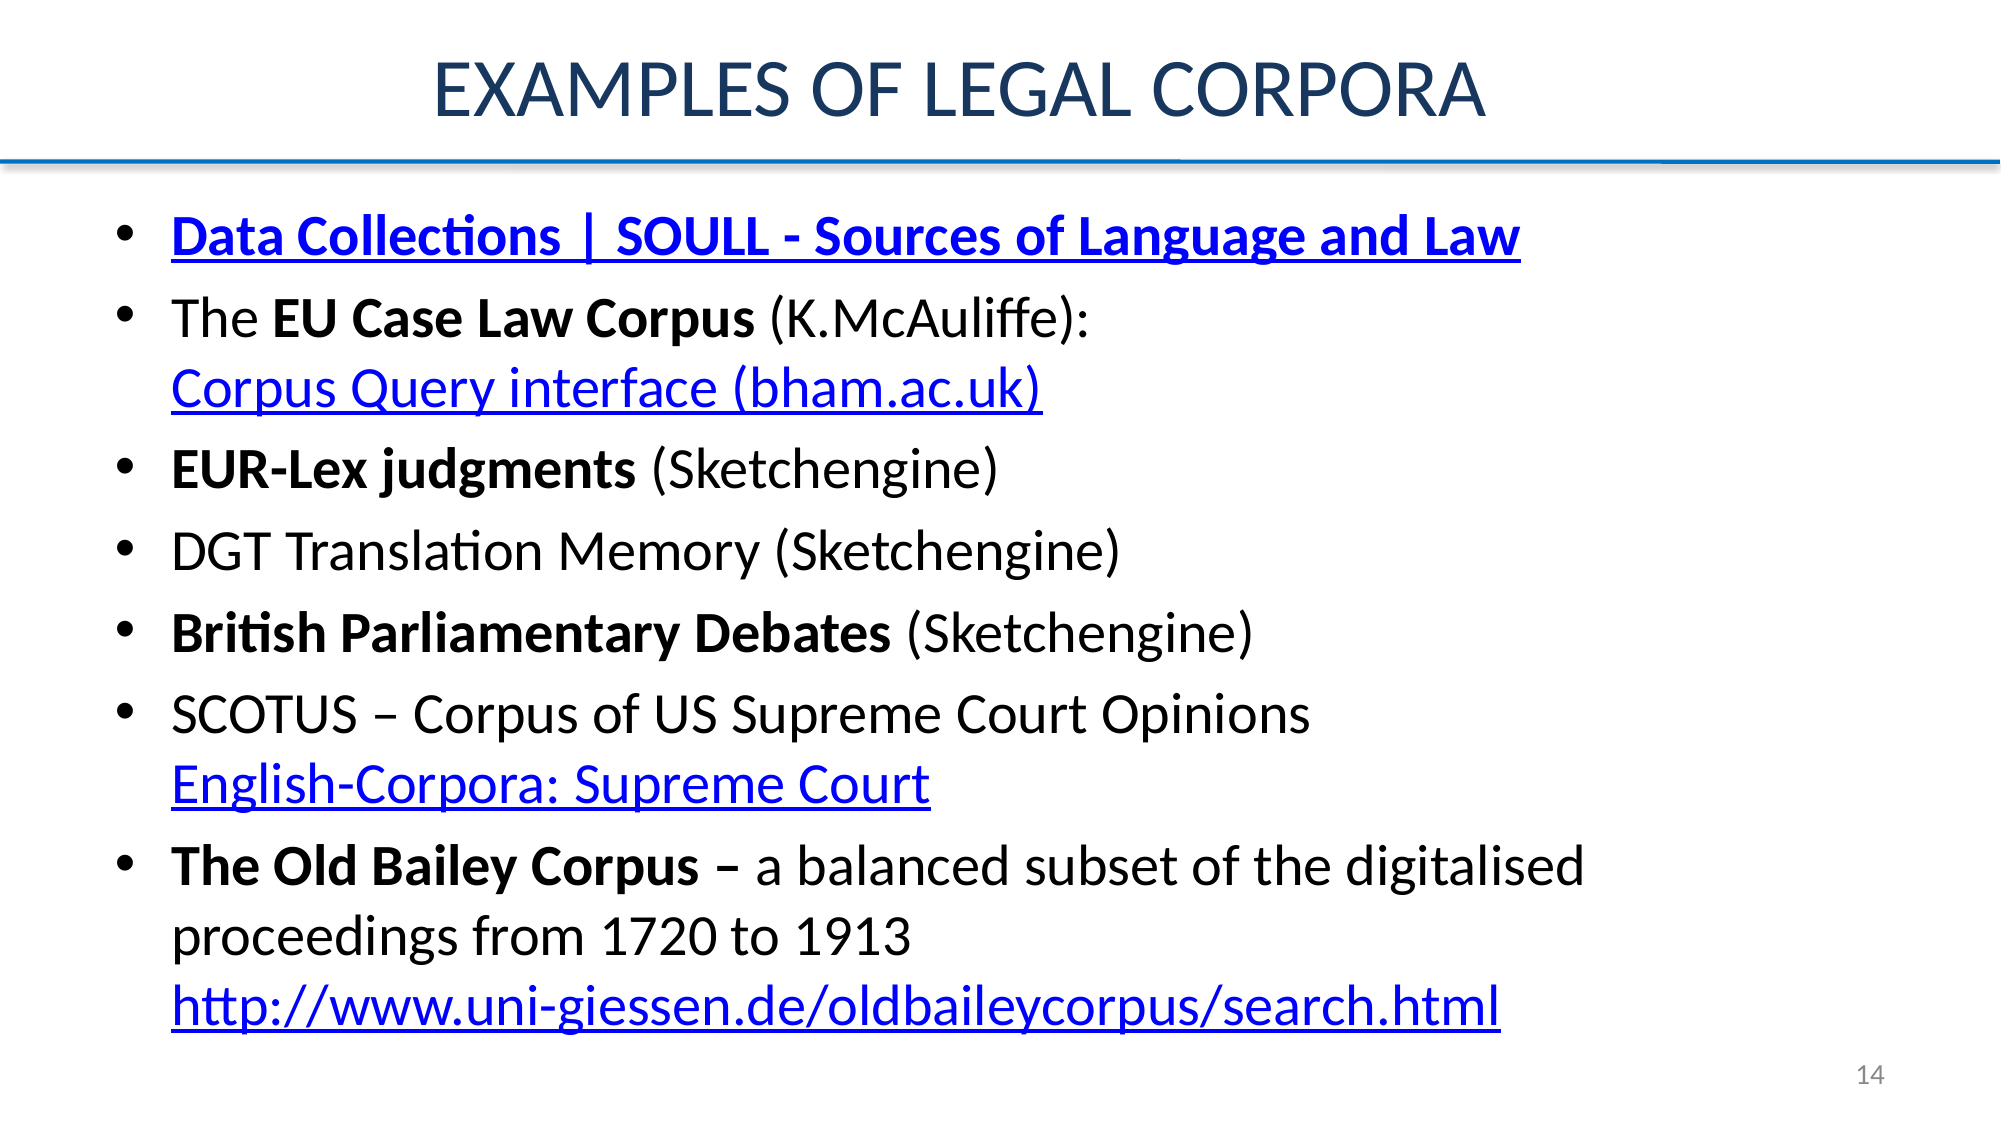

# EXAMPLES OF LEGAL CORPORA
Data Collections | SOULL - Sources of Language and Law
The EU Case Law Corpus (K.McAuliffe): Corpus Query interface (bham.ac.uk)
EUR-Lex judgments (Sketchengine)
DGT Translation Memory (Sketchengine)
British Parliamentary Debates (Sketchengine)
SCOTUS – Corpus of US Supreme Court Opinions English-Corpora: Supreme Court
The Old Bailey Corpus – a balanced subset of the digitalised proceedings from 1720 to 1913 http://www.uni-giessen.de/oldbaileycorpus/search.html

14